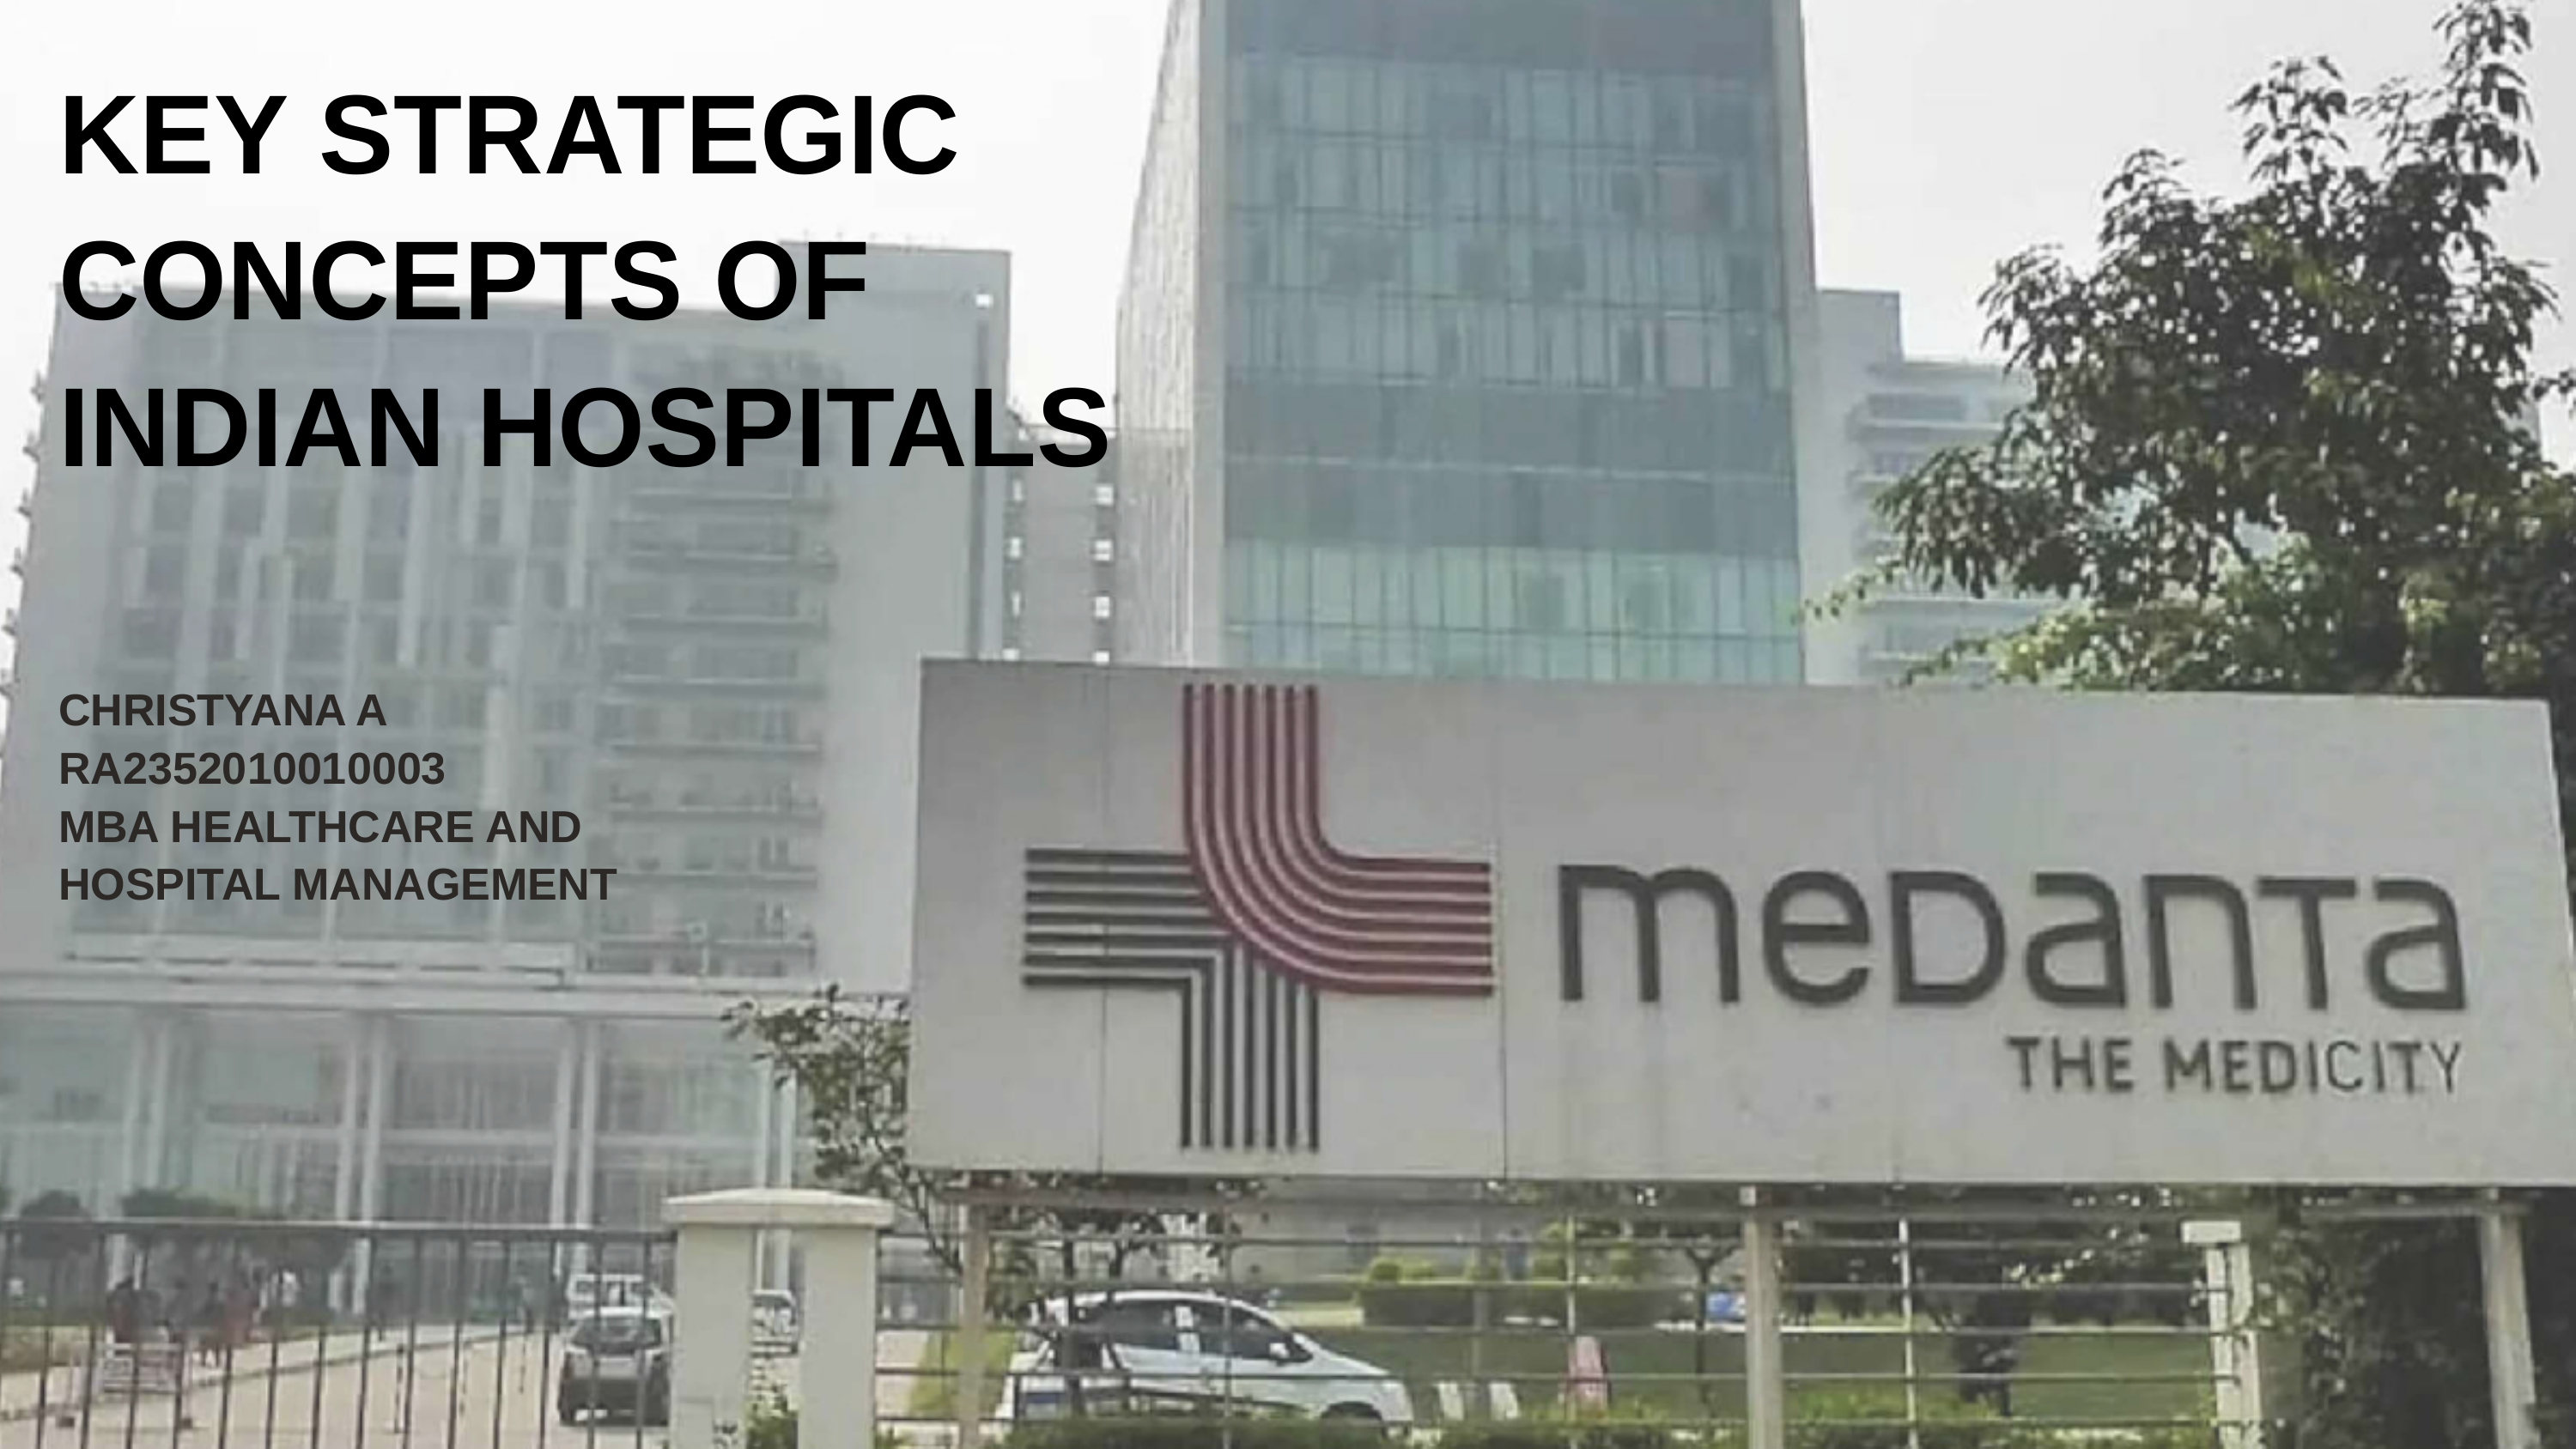

KEY STRATEGIC CONCEPTS OF
INDIAN HOSPITALS
CHRISTYANA A
RA2352010010003
MBA HEALTHCARE AND
HOSPITAL MANAGEMENT